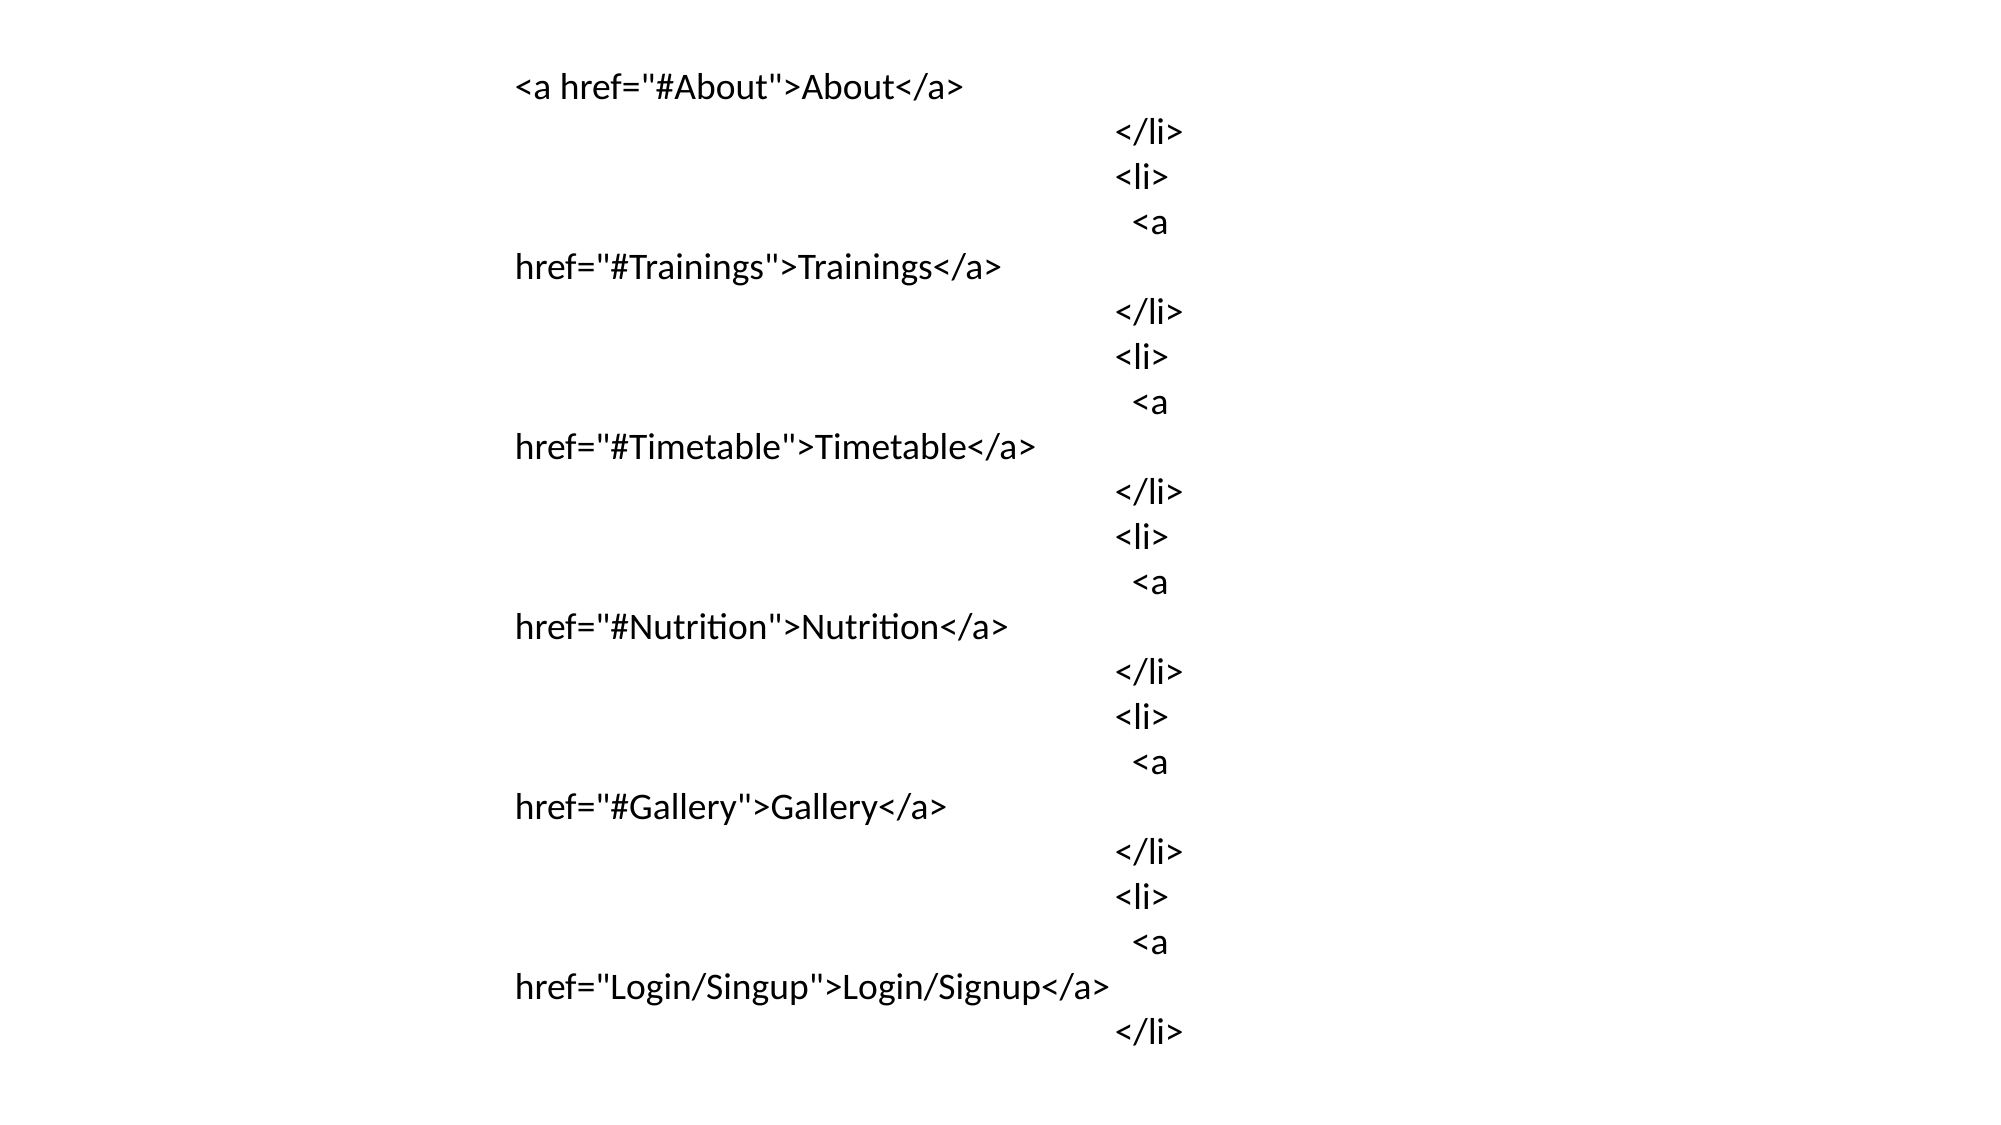

<a href="#About">About</a>
				</li>
				<li>
				  <a href="#Trainings">Trainings</a>
				</li>
				<li>
				  <a href="#Timetable">Timetable</a>
				</li>
				<li>
				  <a href="#Nutrition">Nutrition</a>
				</li>
				<li>
				  <a href="#Gallery">Gallery</a>
				</li>
				<li>
				  <a href="Login/Singup">Login/Signup</a>
				</li>
#